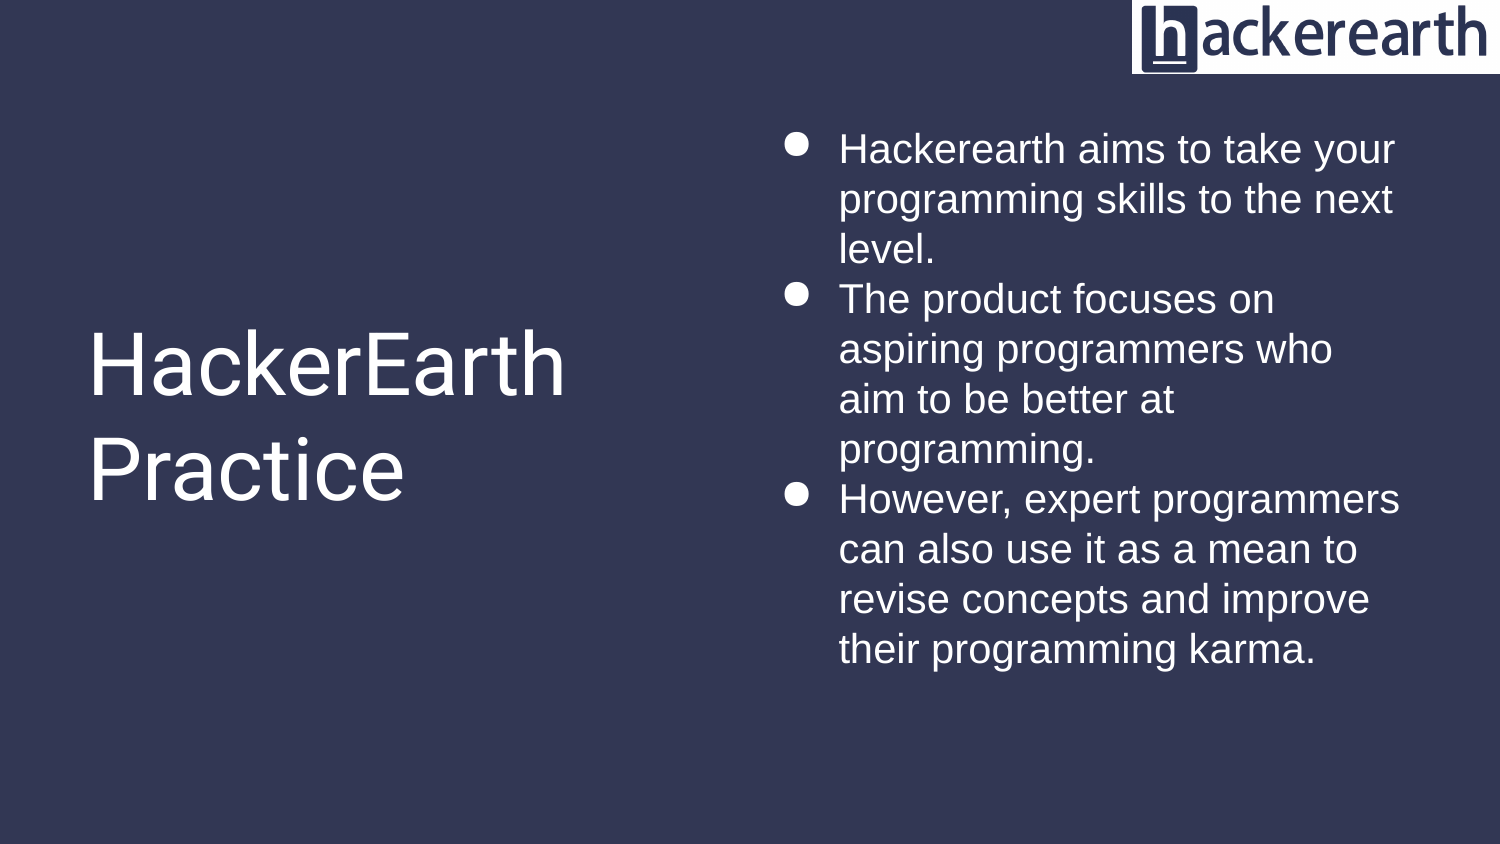

Hackerearth aims to take your programming skills to the next level.
The product focuses on aspiring programmers who aim to be better at programming.
However, expert programmers can also use it as a mean to revise concepts and improve their programming karma.

# HackerEarth Practice